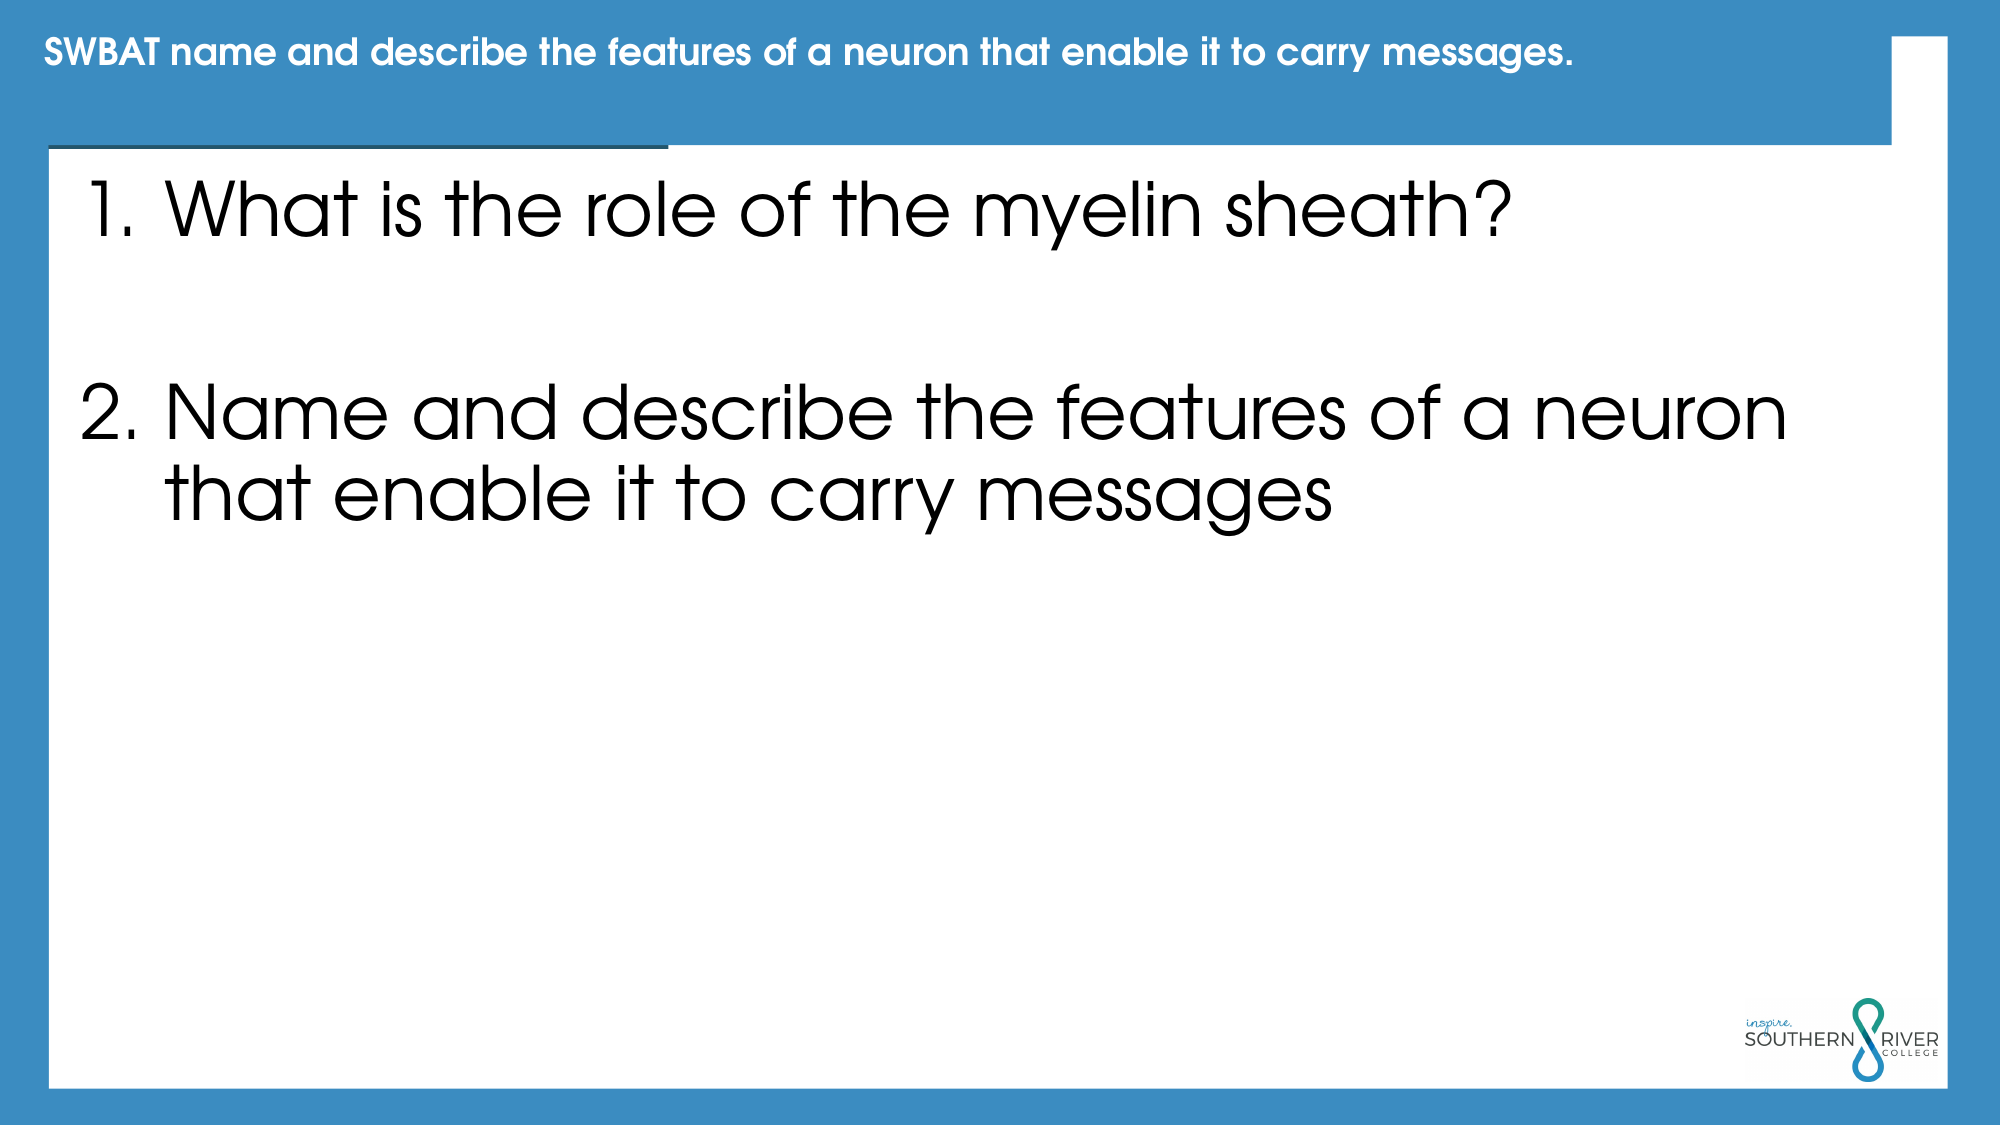

SWBAT name and describe the features of a neuron that enable it to carry messages.

What is the role of the myelin sheath?

Name and describe the features of a neuron that enable it to carry messages